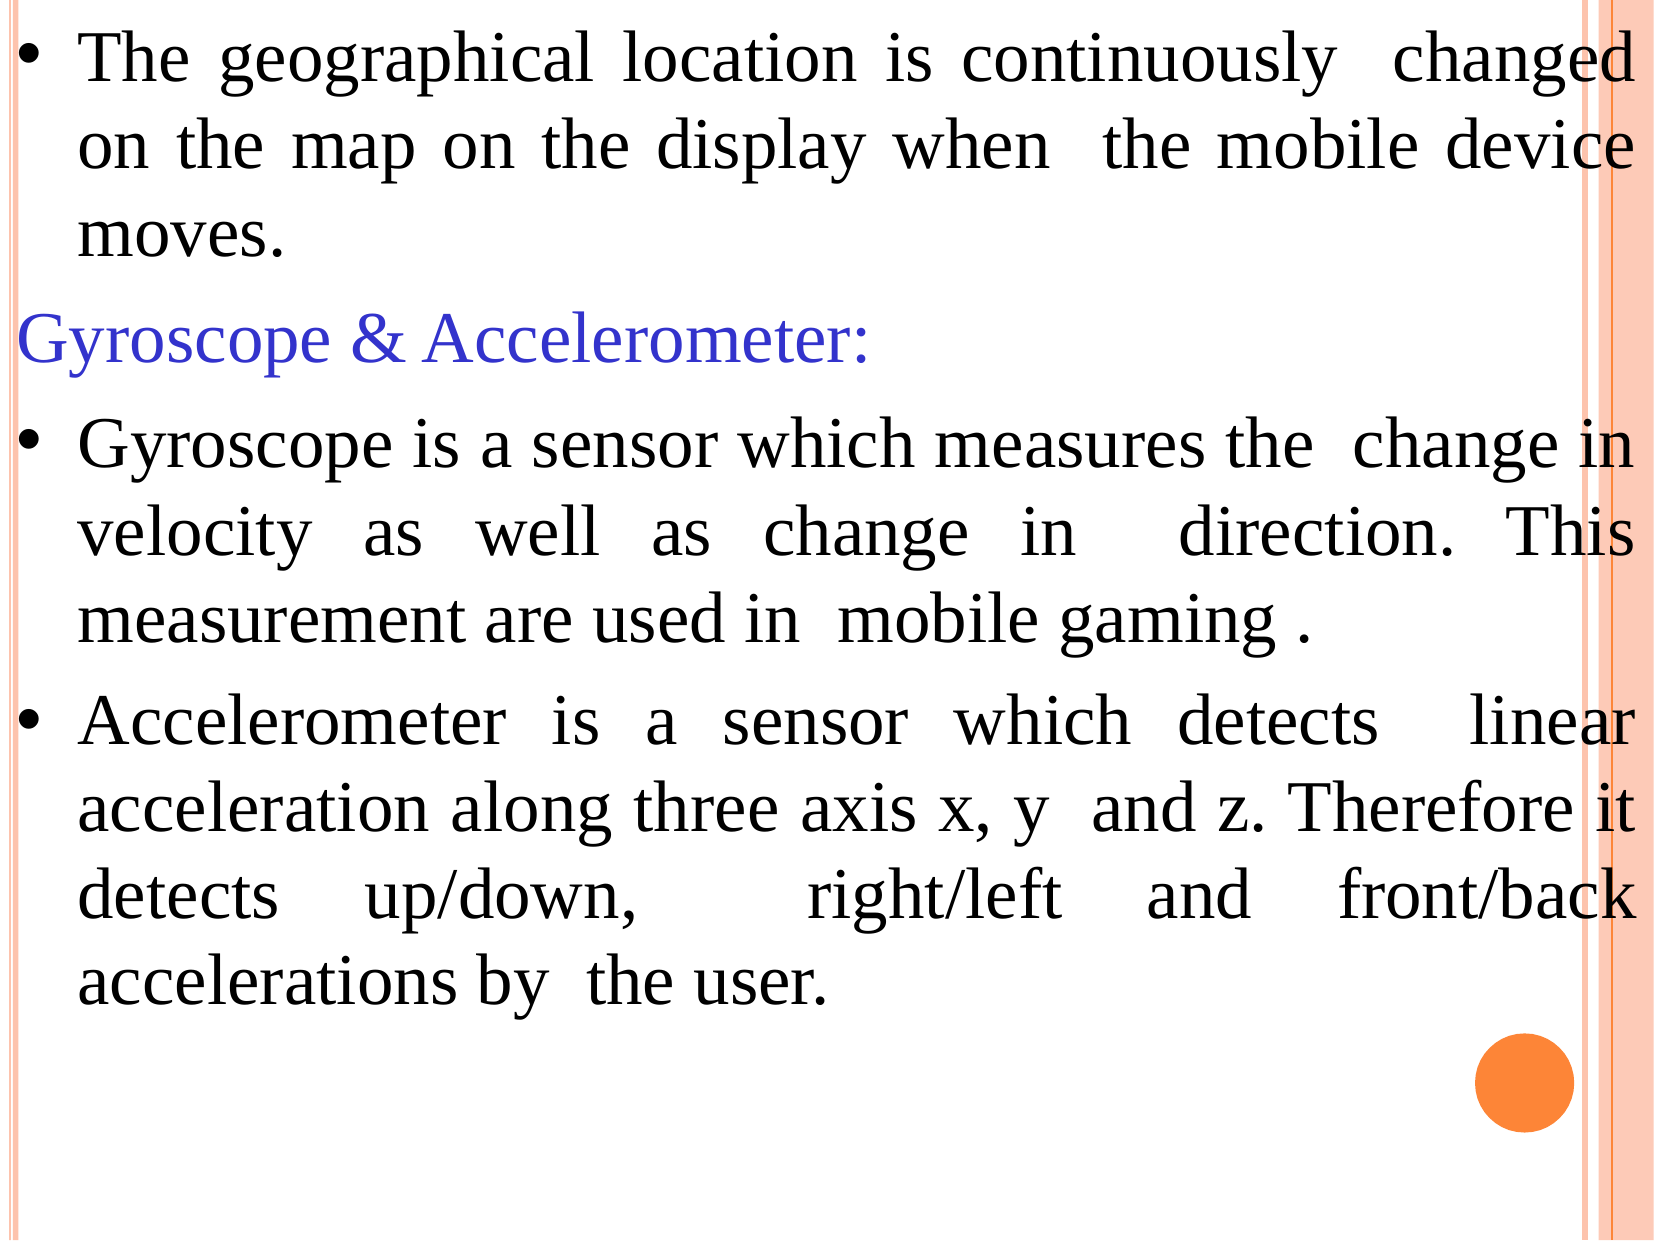

The geographical location is continuously  changed on the map on the display when  the mobile device moves.
Gyroscope & Accelerometer:
Gyroscope is a sensor which measures the  change in velocity as well as change in  direction. This measurement are used in  mobile gaming .
Accelerometer is a sensor which detects  linear acceleration along three axis x, y  and z. Therefore it detects up/down,  right/left and front/back accelerations by  the user.